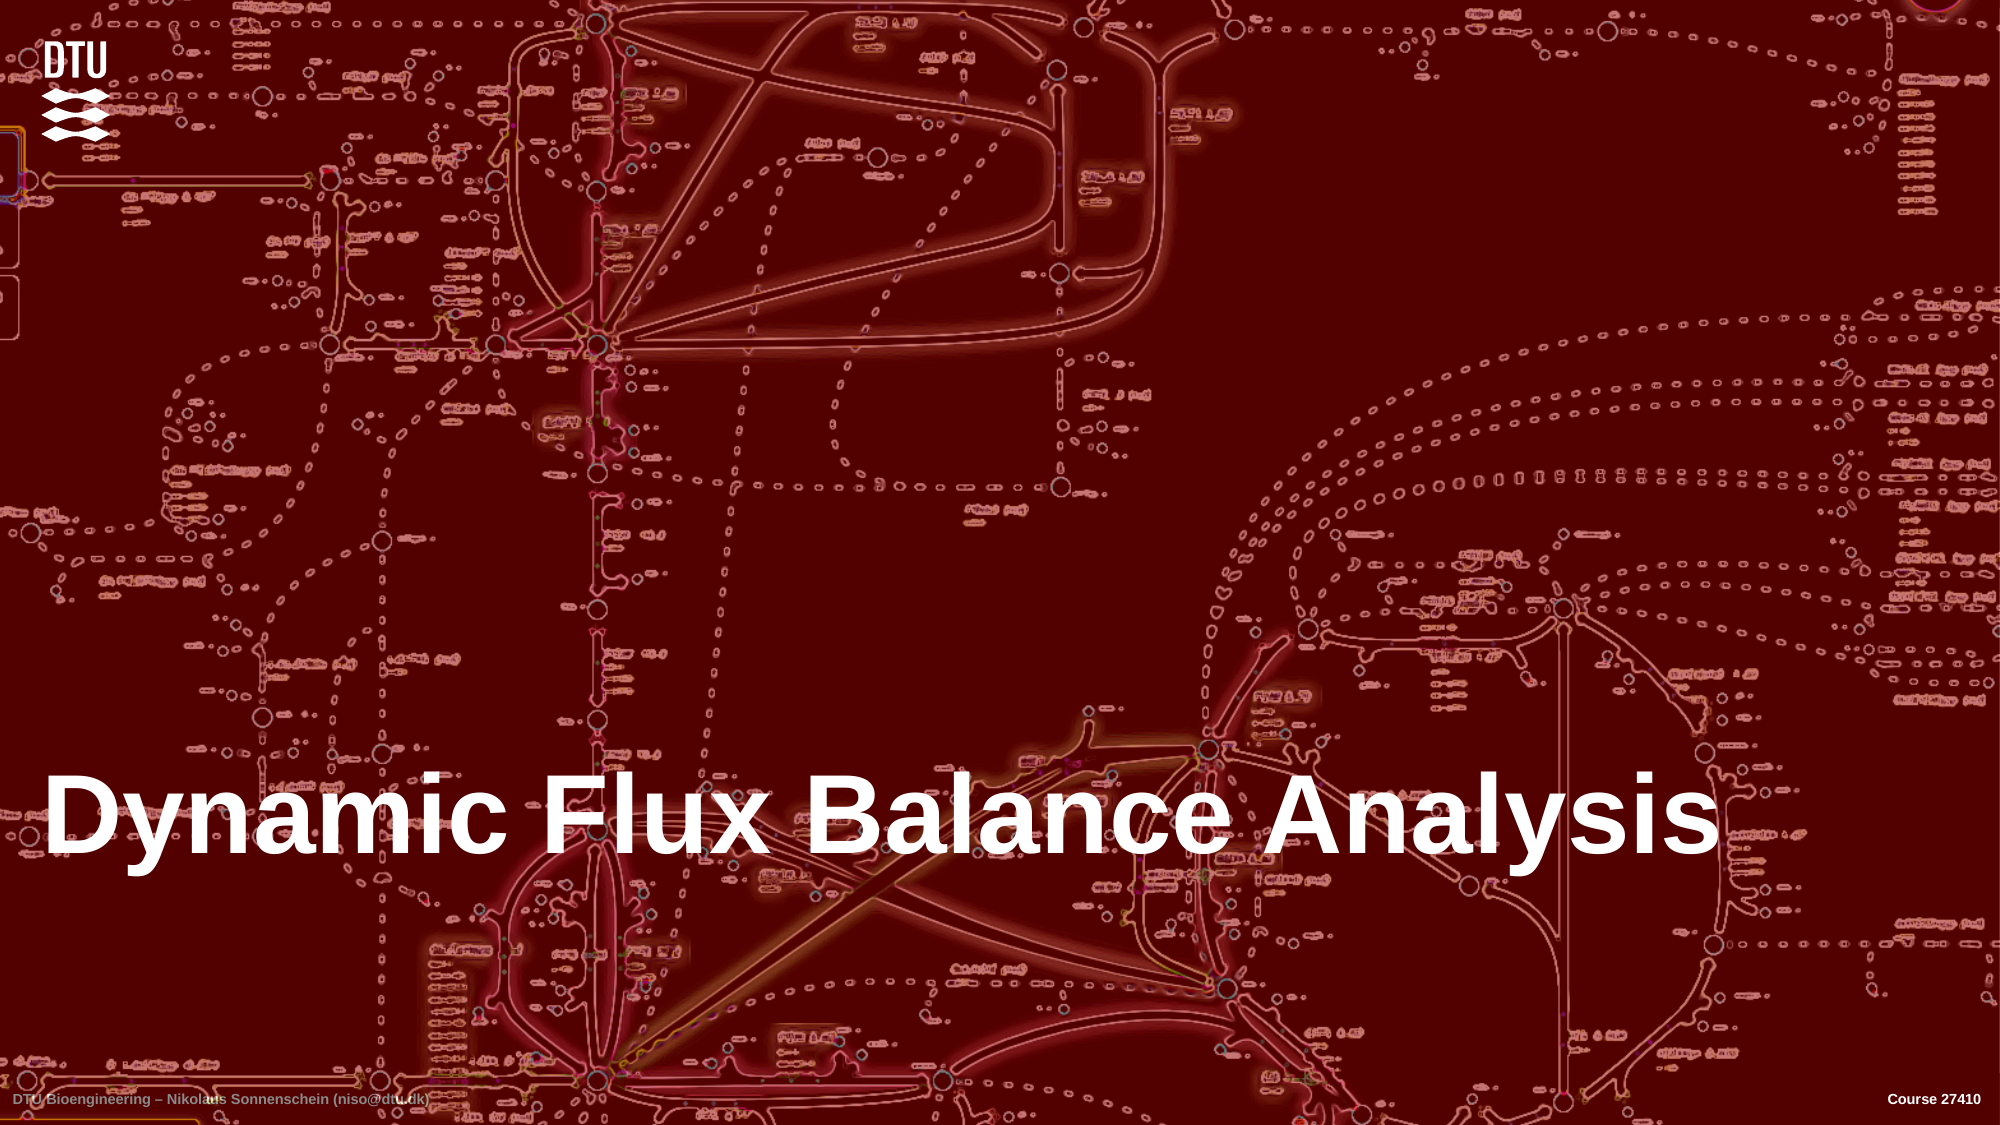

# Dynamic Flux Balance Analysis
Course 27410